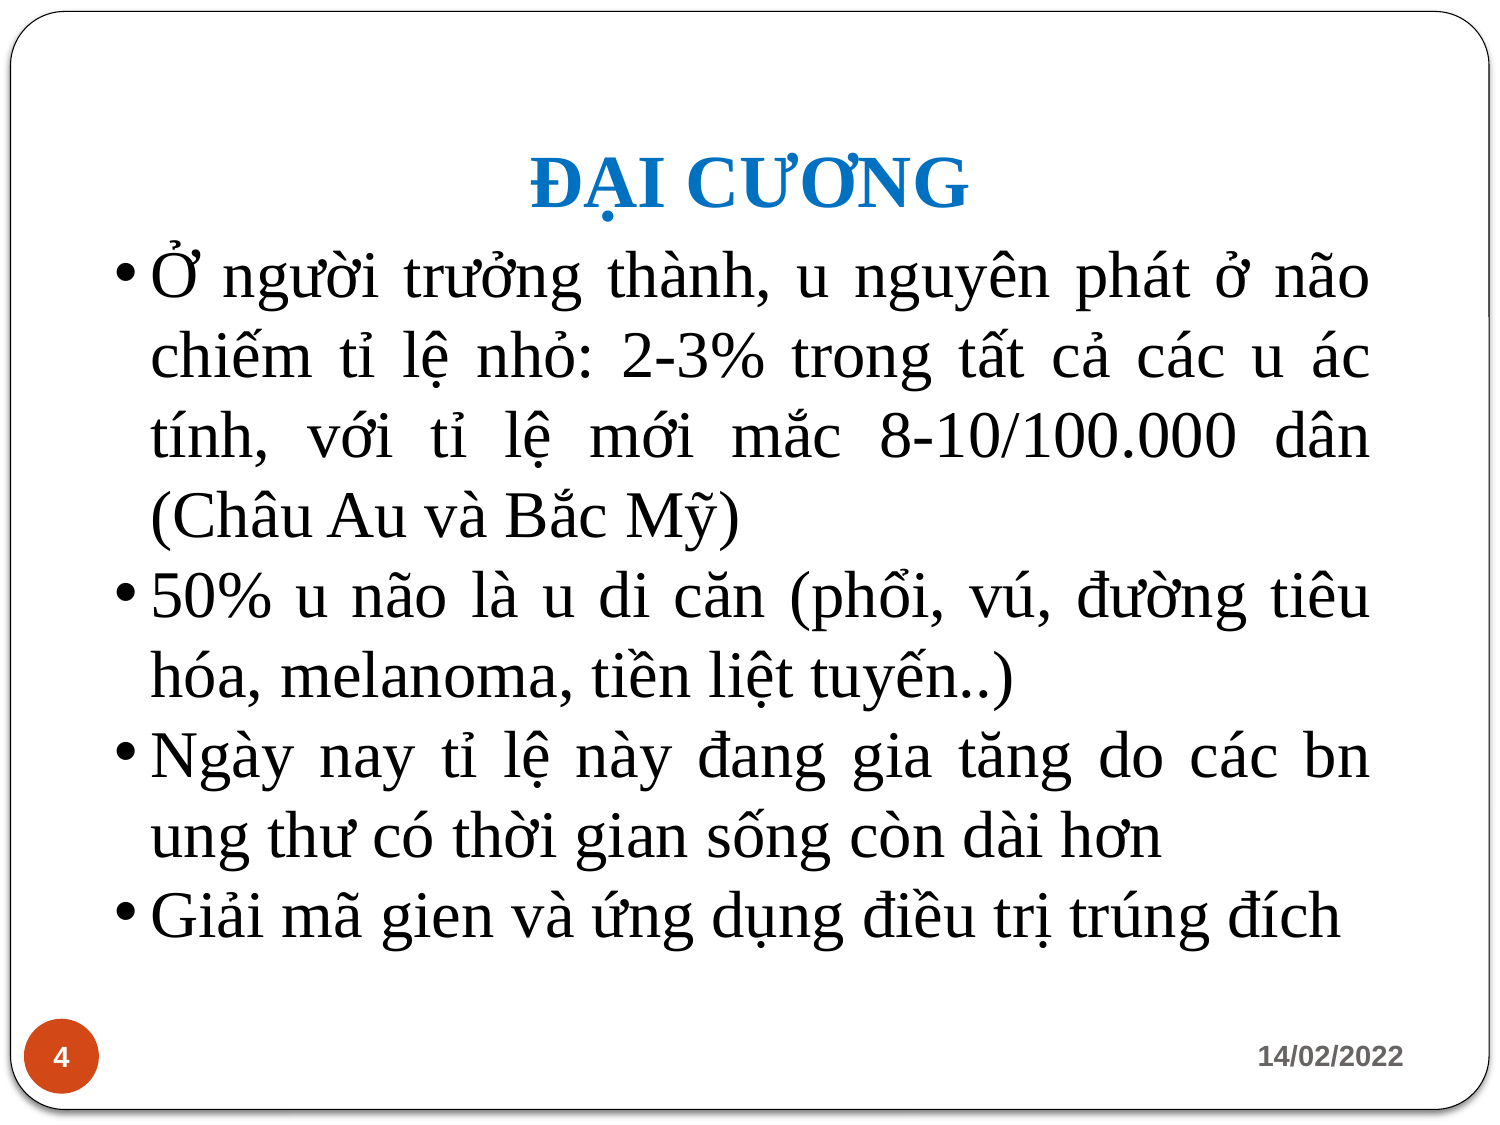

ĐẠI CƯƠNG
Ở người trưởng thành, u nguyên phát ở não chiếm tỉ lệ nhỏ: 2-3% trong tất cả các u ác tính, với tỉ lệ mới mắc 8-10/100.000 dân (Châu Au và Bắc Mỹ)
50% u não là u di căn (phổi, vú, đường tiêu hóa, melanoma, tiền liệt tuyến..)
Ngày nay tỉ lệ này đang gia tăng do các bn ung thư có thời gian sống còn dài hơn
Giải mã gien và ứng dụng điều trị trúng đích

14/02/2022
4